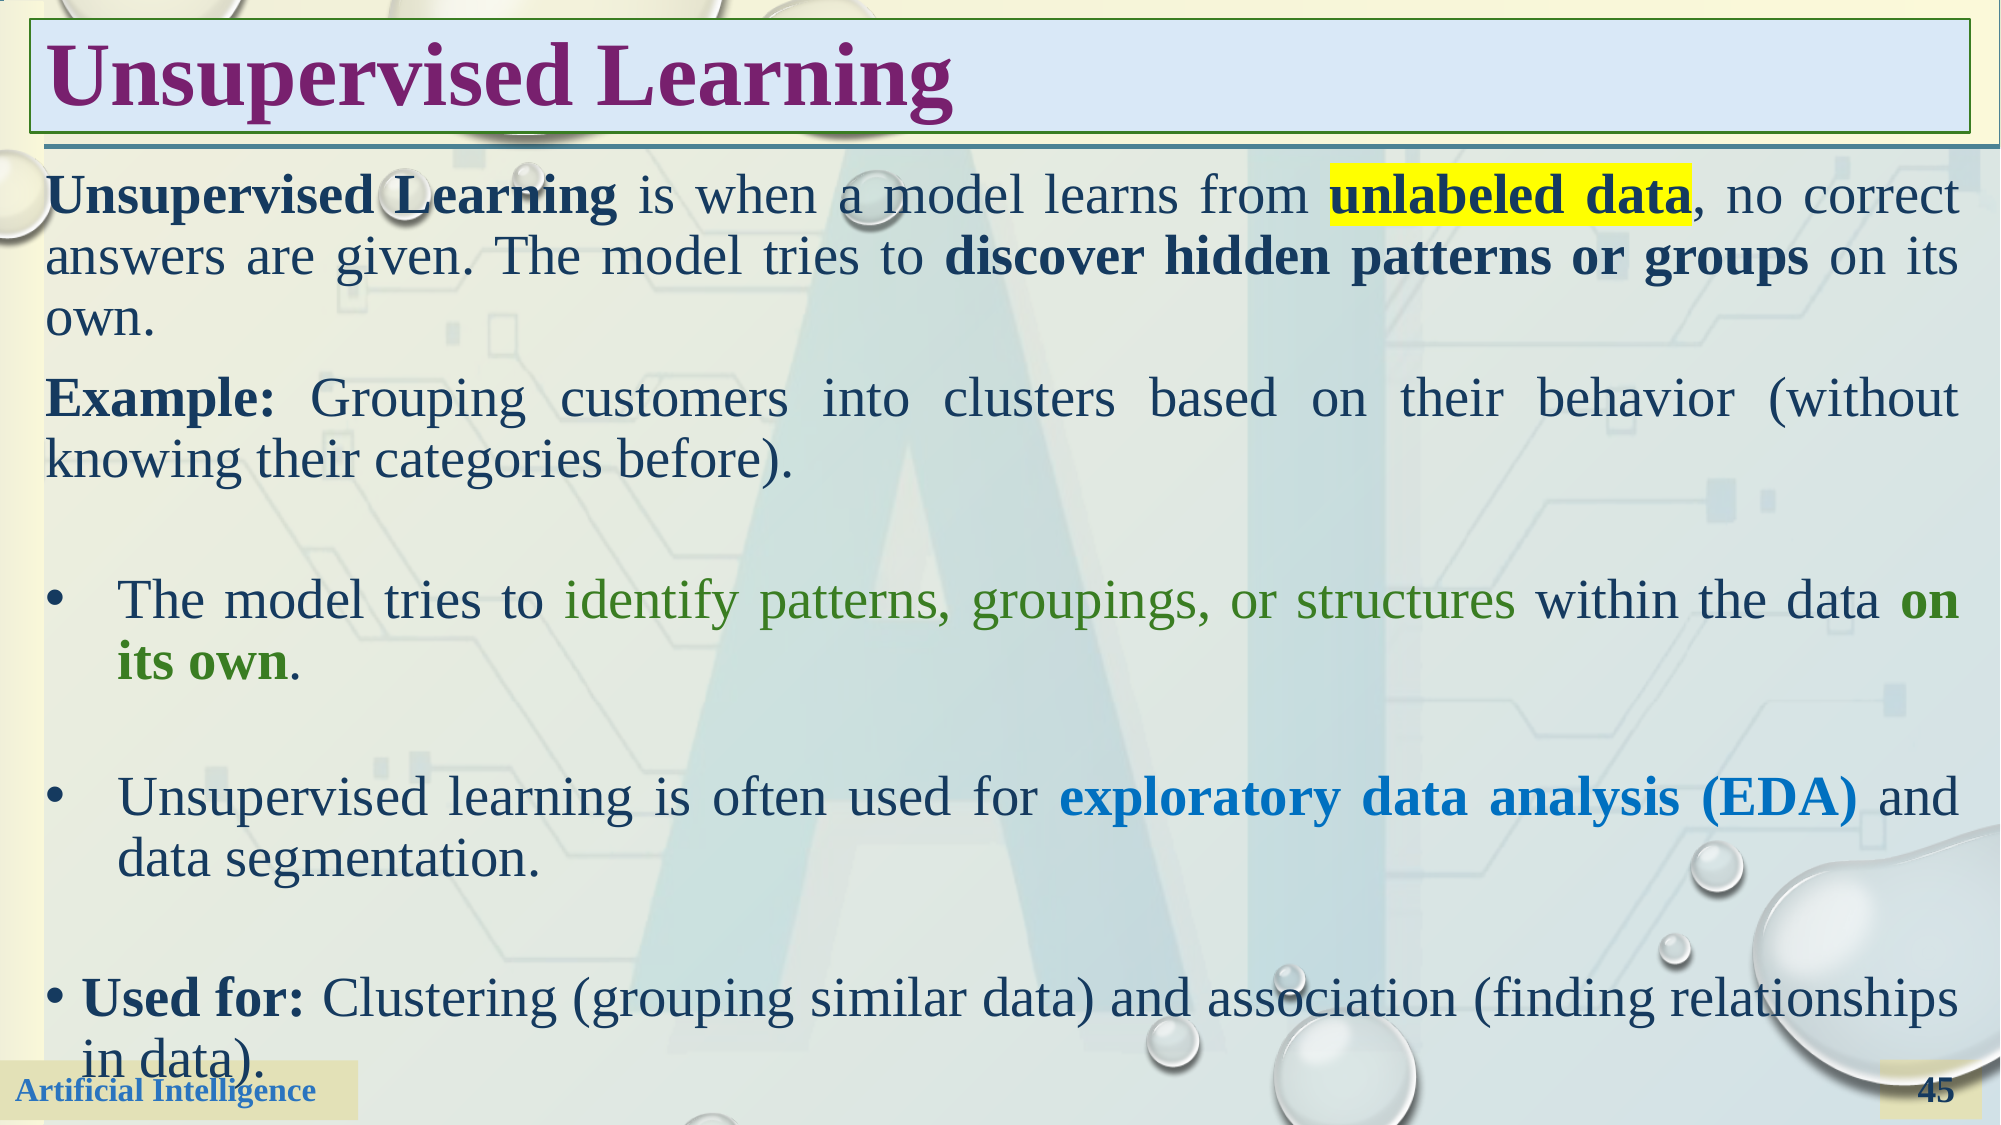

# Unsupervised Learning
Unsupervised Learning is when a model learns from unlabeled data, no correct answers are given. The model tries to discover hidden patterns or groups on its own.
Example: Grouping customers into clusters based on their behavior (without knowing their categories before).

The model tries to identify patterns, groupings, or structures within the data on its own.

Unsupervised learning is often used for exploratory data analysis (EDA) and data segmentation.

Used for: Clustering (grouping similar data) and association (finding relationships in data).
45